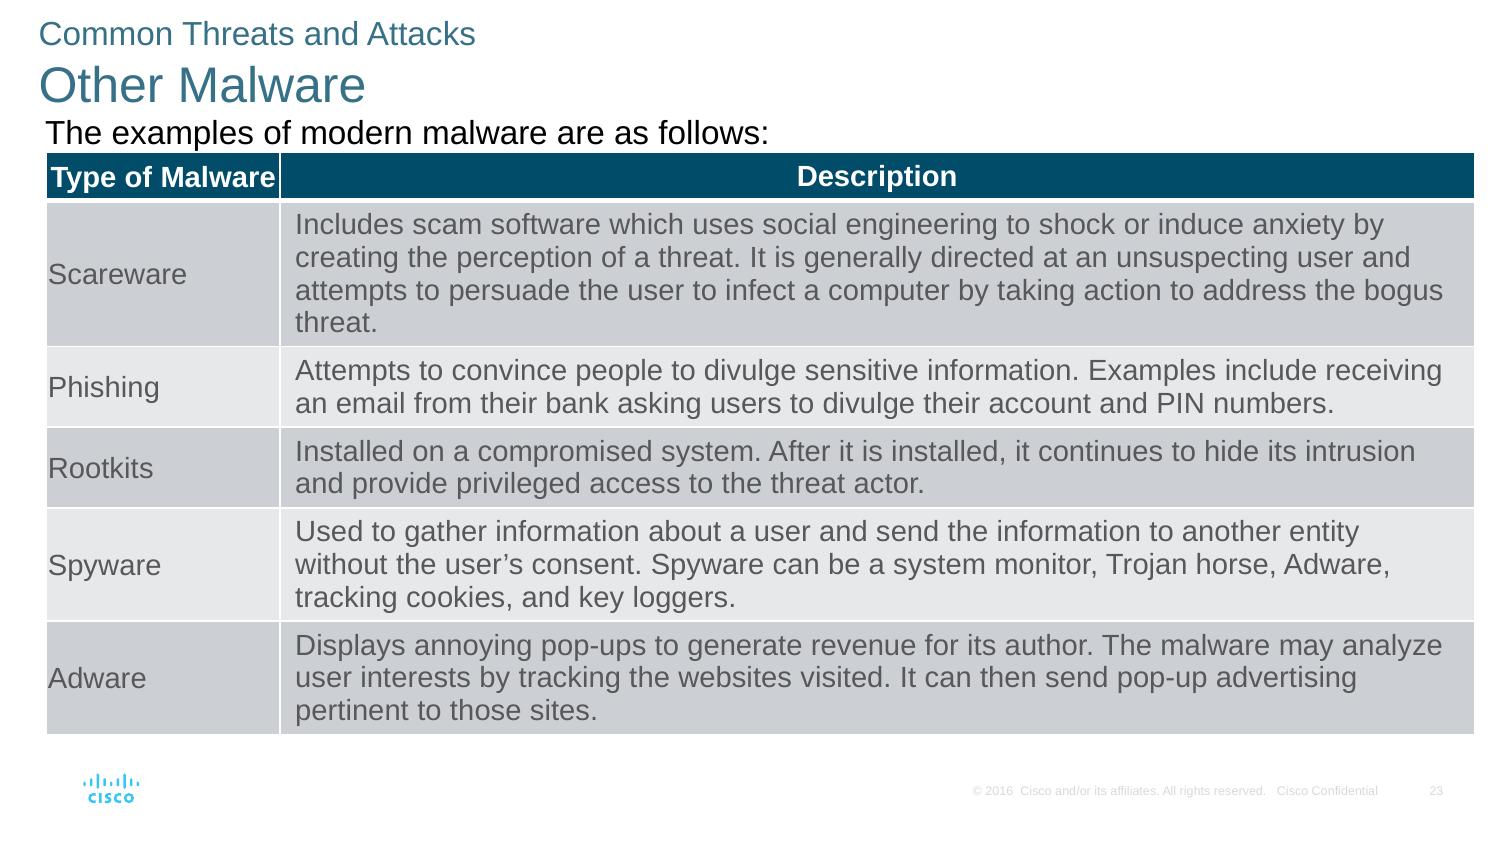

Common Threats and Attacks
Other Malware
 The examples of modern malware are as follows:
| Type of Malware | Description |
| --- | --- |
| Scareware | Includes scam software which uses social engineering to shock or induce anxiety by creating the perception of a threat. It is generally directed at an unsuspecting user and attempts to persuade the user to infect a computer by taking action to address the bogus threat. |
| Phishing | Attempts to convince people to divulge sensitive information. Examples include receiving an email from their bank asking users to divulge their account and PIN numbers. |
| Rootkits | Installed on a compromised system. After it is installed, it continues to hide its intrusion and provide privileged access to the threat actor. |
| Spyware | Used to gather information about a user and send the information to another entity without the user’s consent. Spyware can be a system monitor, Trojan horse, Adware, tracking cookies, and key loggers. |
| Adware | Displays annoying pop-ups to generate revenue for its author. The malware may analyze user interests by tracking the websites visited. It can then send pop-up advertising pertinent to those sites. |